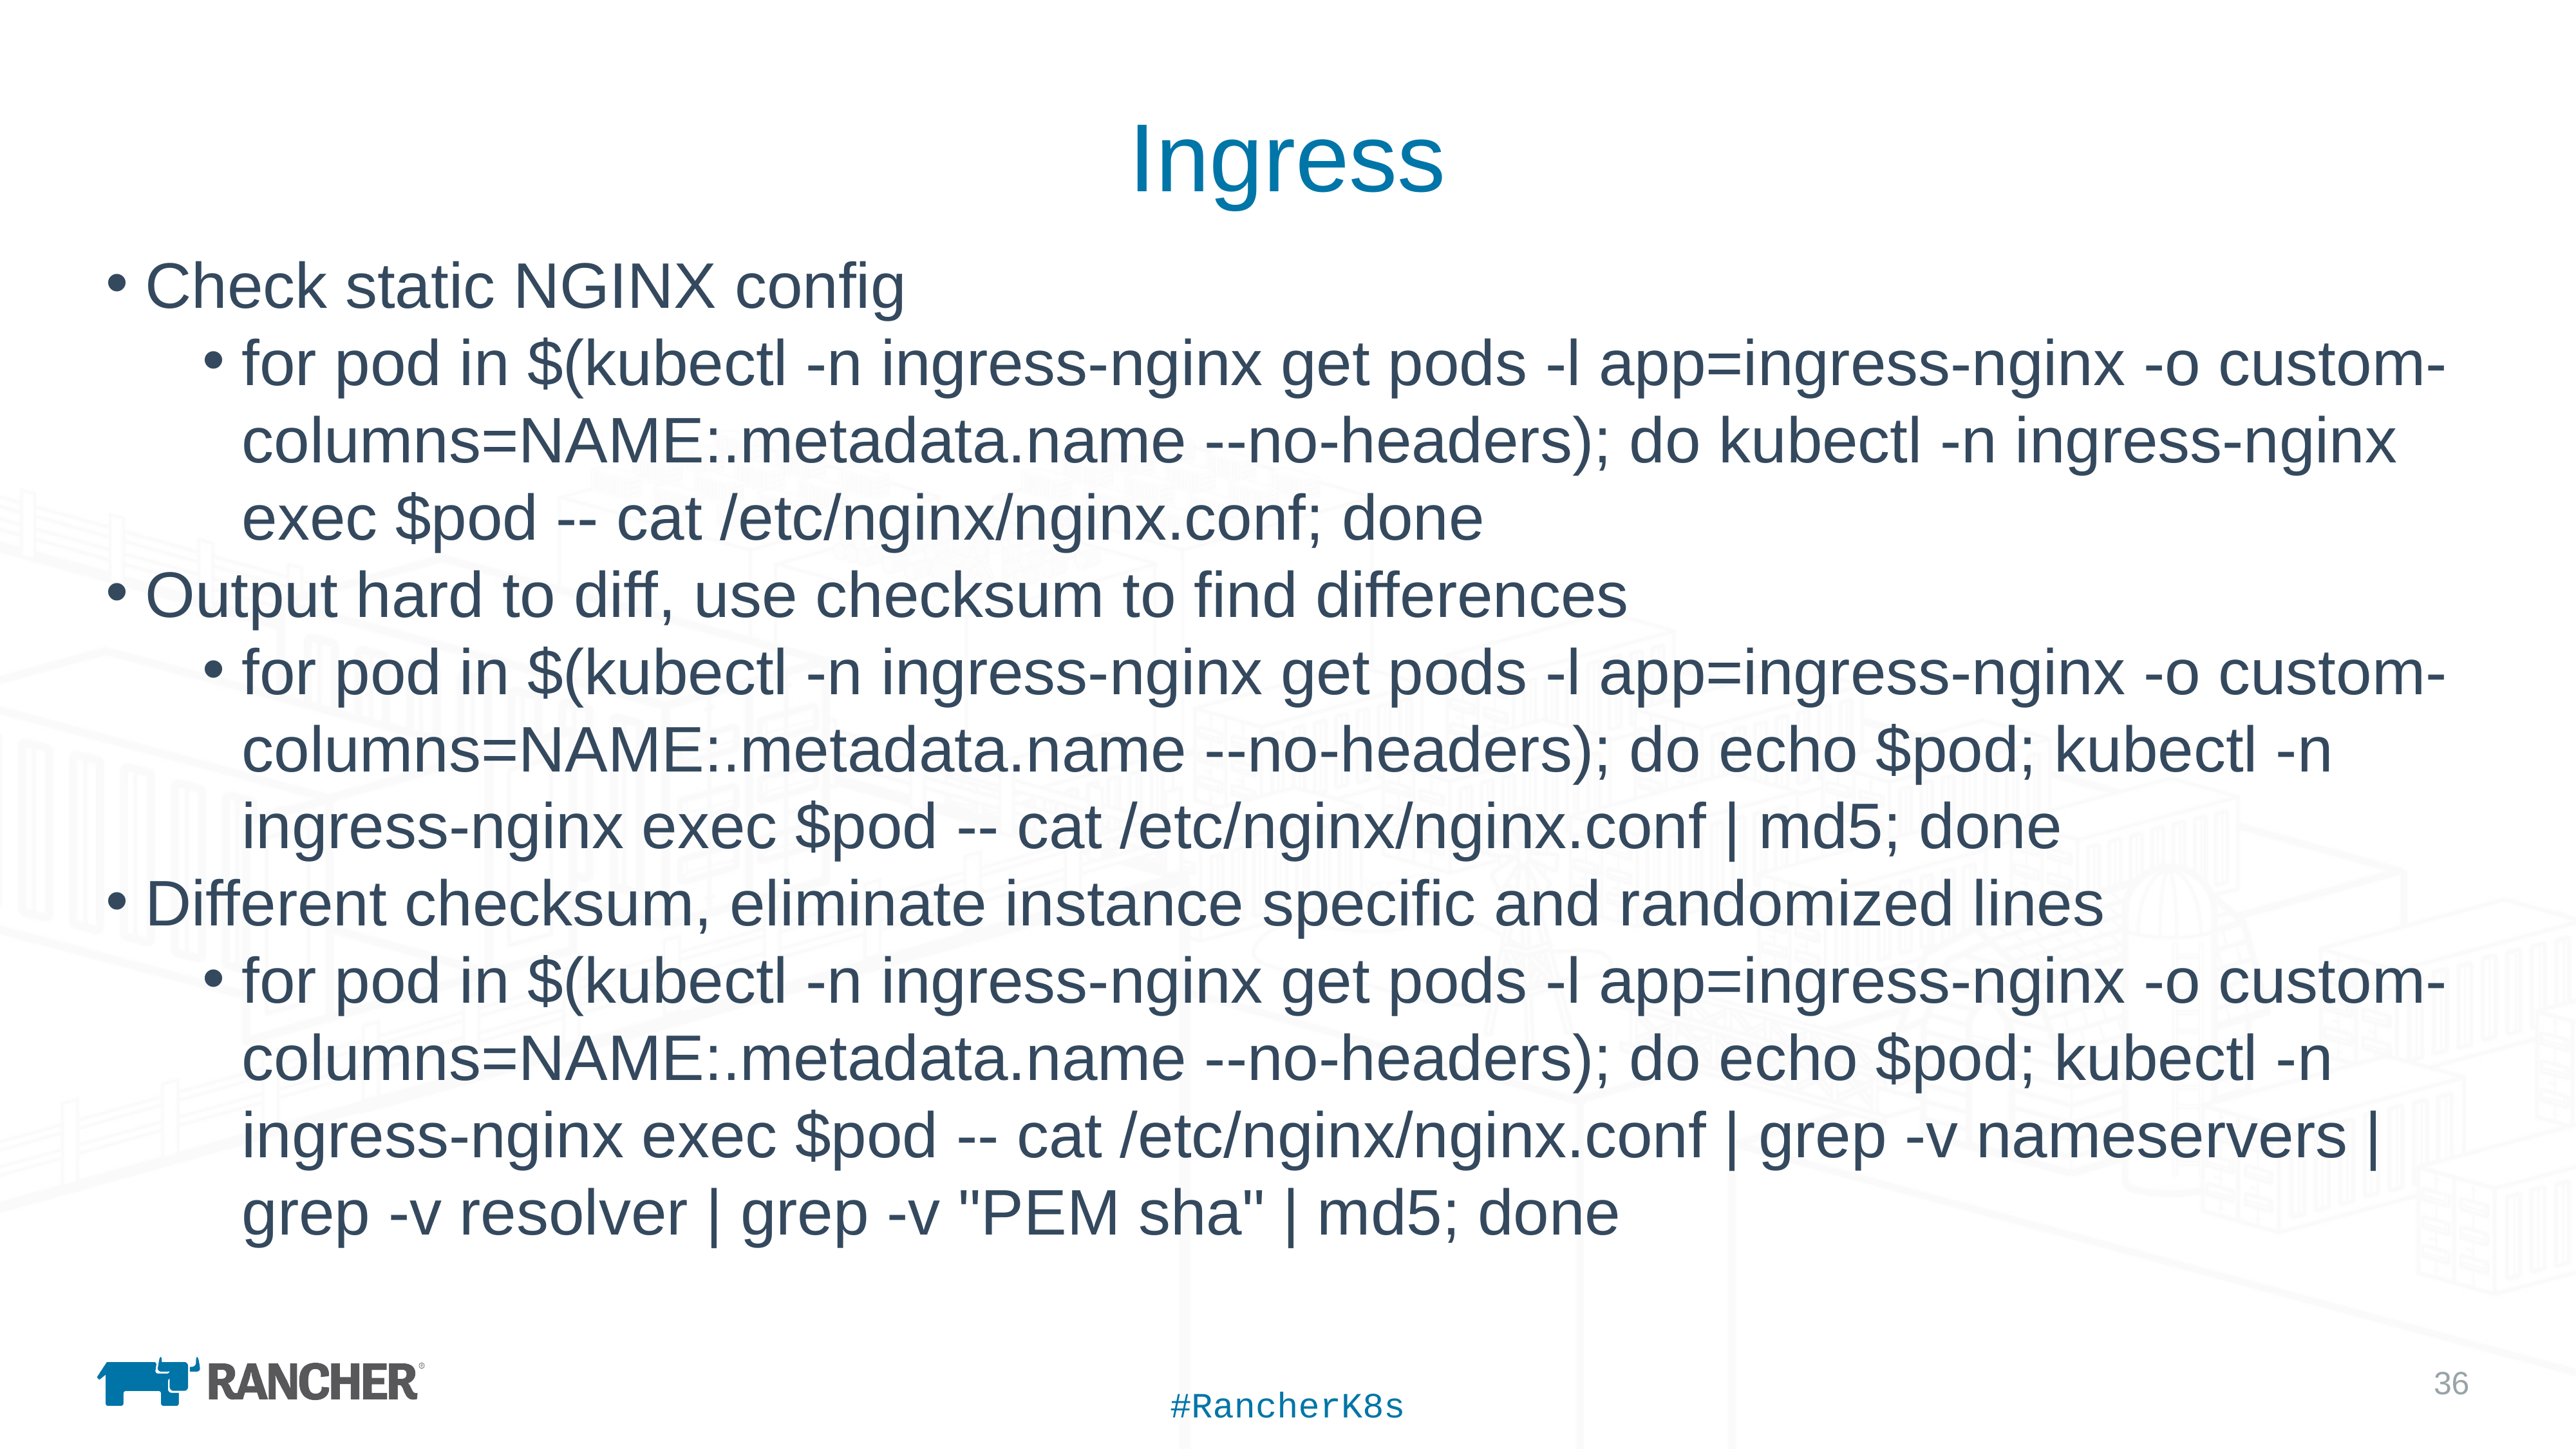

# Ingress
Check static NGINX config
for pod in $(kubectl -n ingress-nginx get pods -l app=ingress-nginx -o custom-columns=NAME:.metadata.name --no-headers); do kubectl -n ingress-nginx exec $pod -- cat /etc/nginx/nginx.conf; done
Output hard to diff, use checksum to find differences
for pod in $(kubectl -n ingress-nginx get pods -l app=ingress-nginx -o custom-columns=NAME:.metadata.name --no-headers); do echo $pod; kubectl -n ingress-nginx exec $pod -- cat /etc/nginx/nginx.conf | md5; done
Different checksum, eliminate instance specific and randomized lines
for pod in $(kubectl -n ingress-nginx get pods -l app=ingress-nginx -o custom-columns=NAME:.metadata.name --no-headers); do echo $pod; kubectl -n ingress-nginx exec $pod -- cat /etc/nginx/nginx.conf | grep -v nameservers | grep -v resolver | grep -v "PEM sha" | md5; done

#RancherK8s